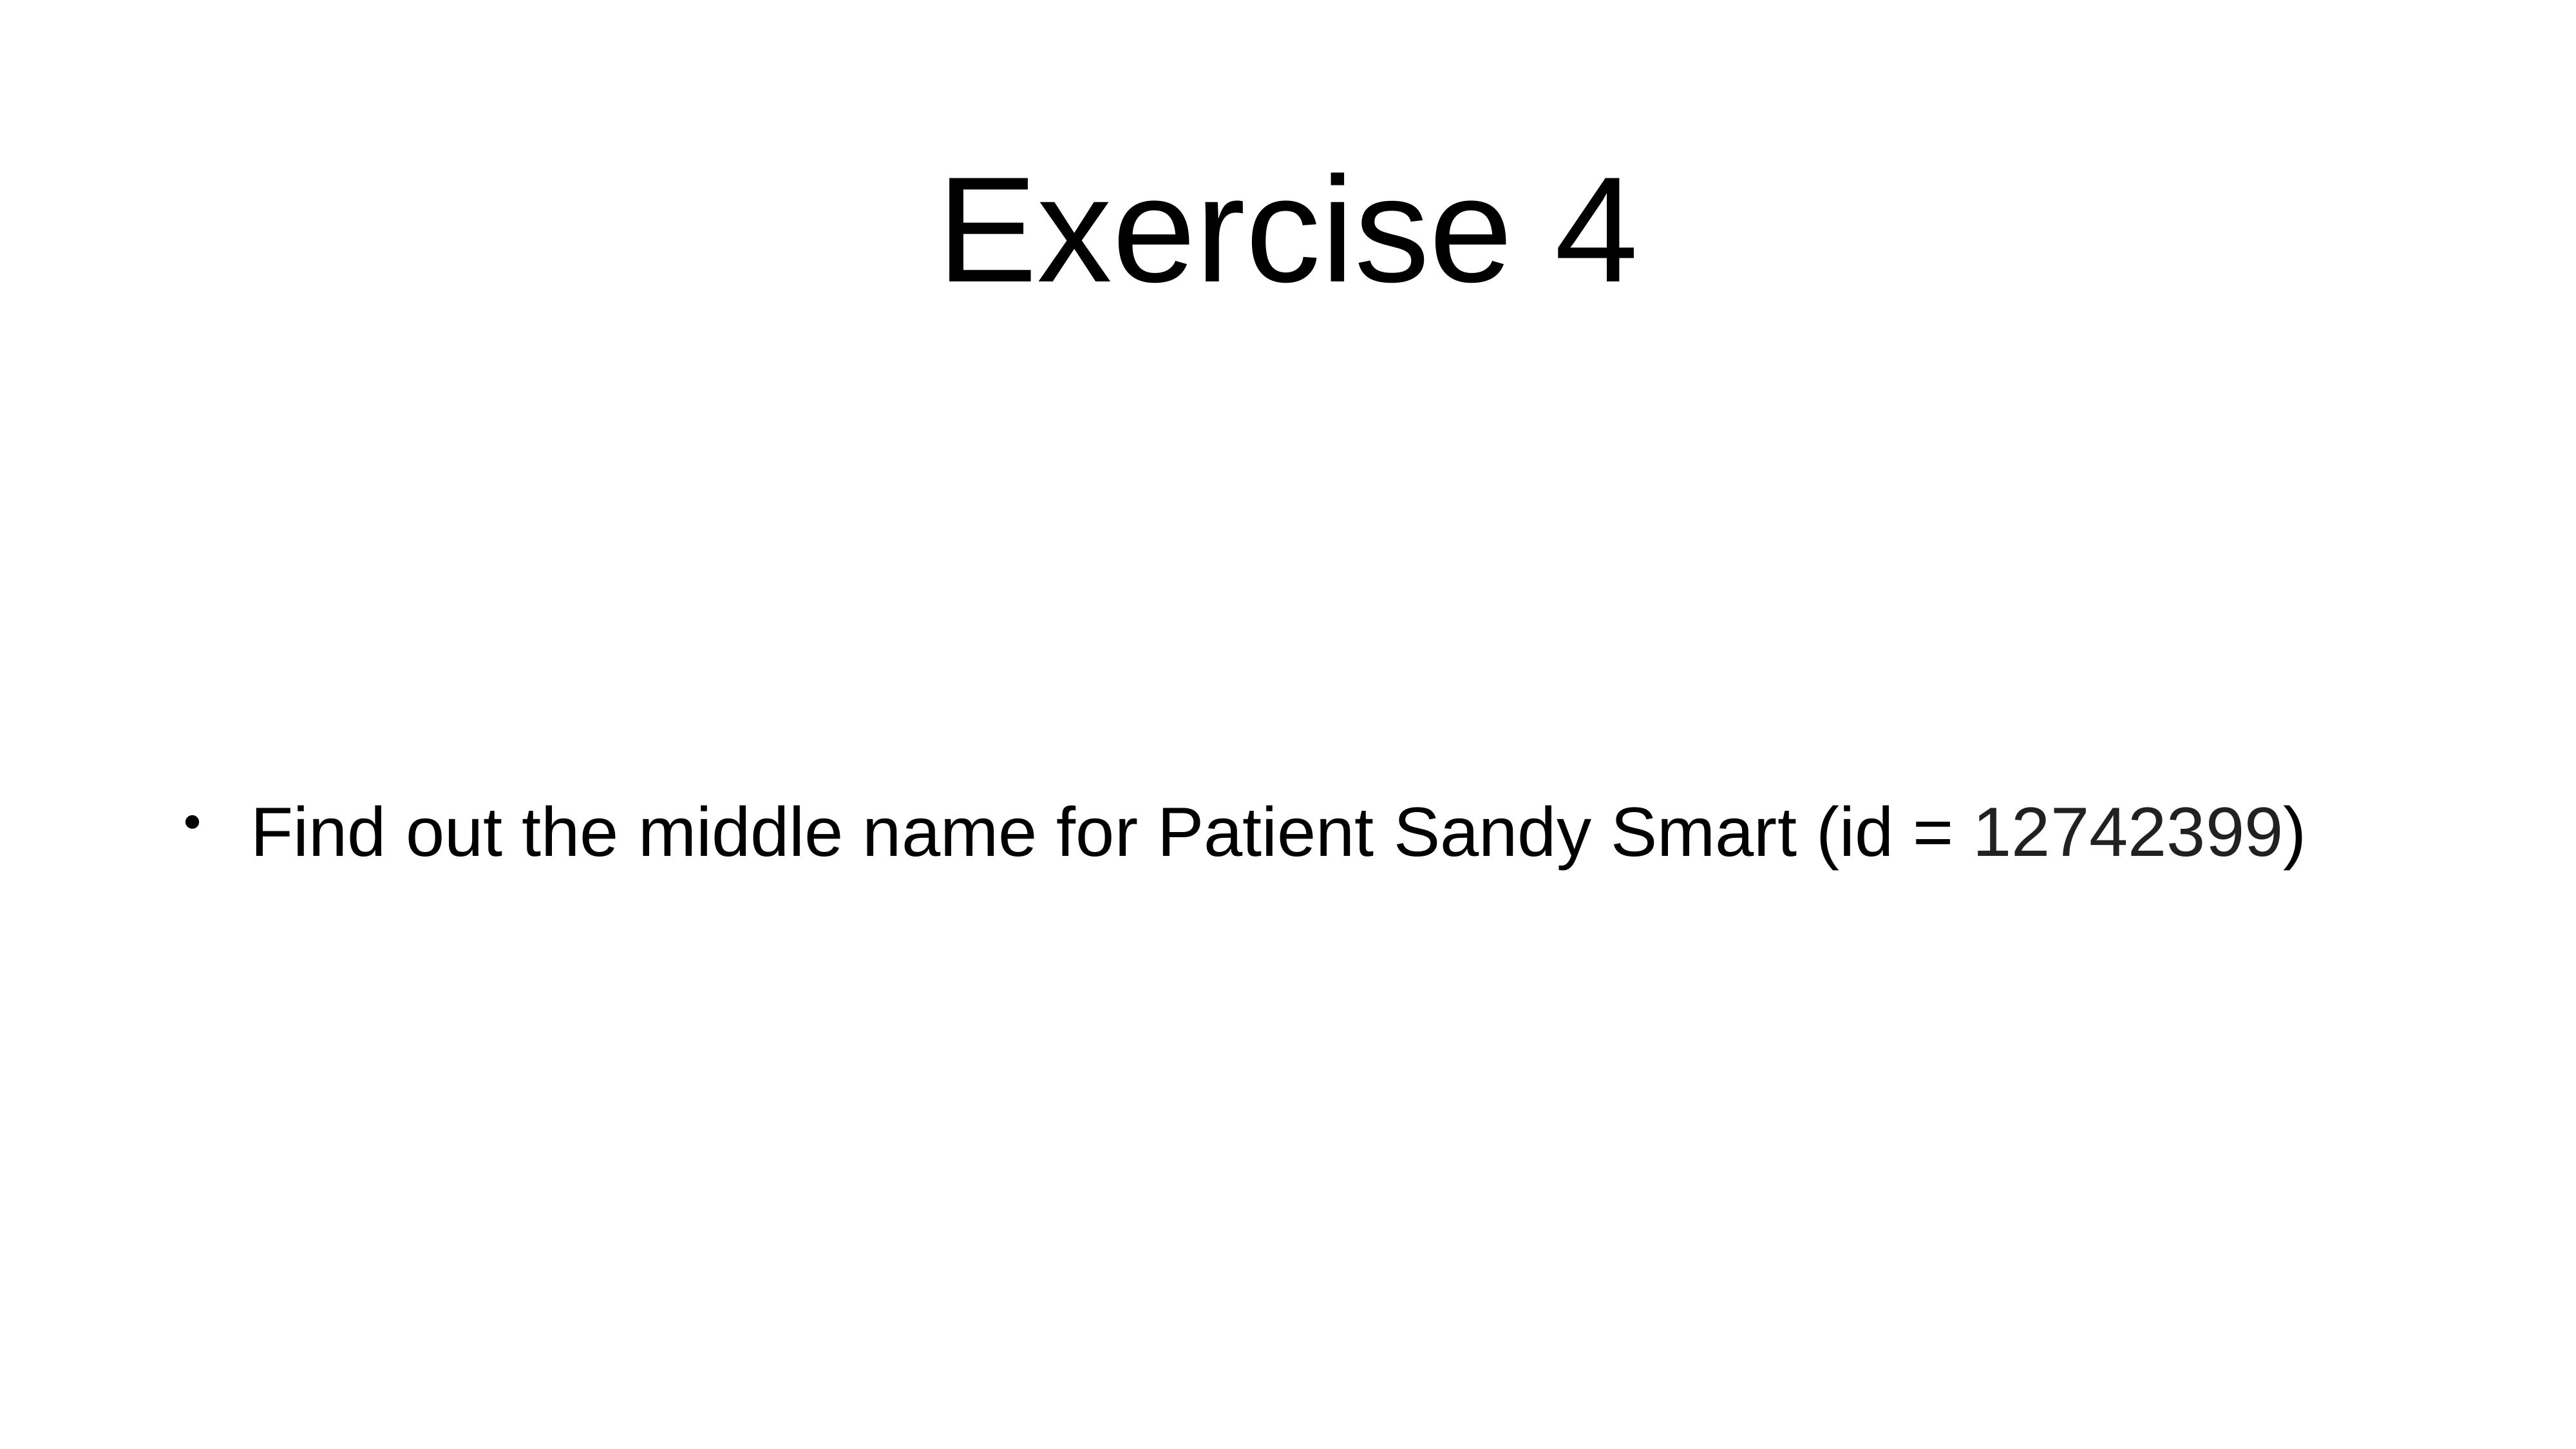

# Exercise 4
Find out the middle name for Patient Sandy Smart (id = 12742399)